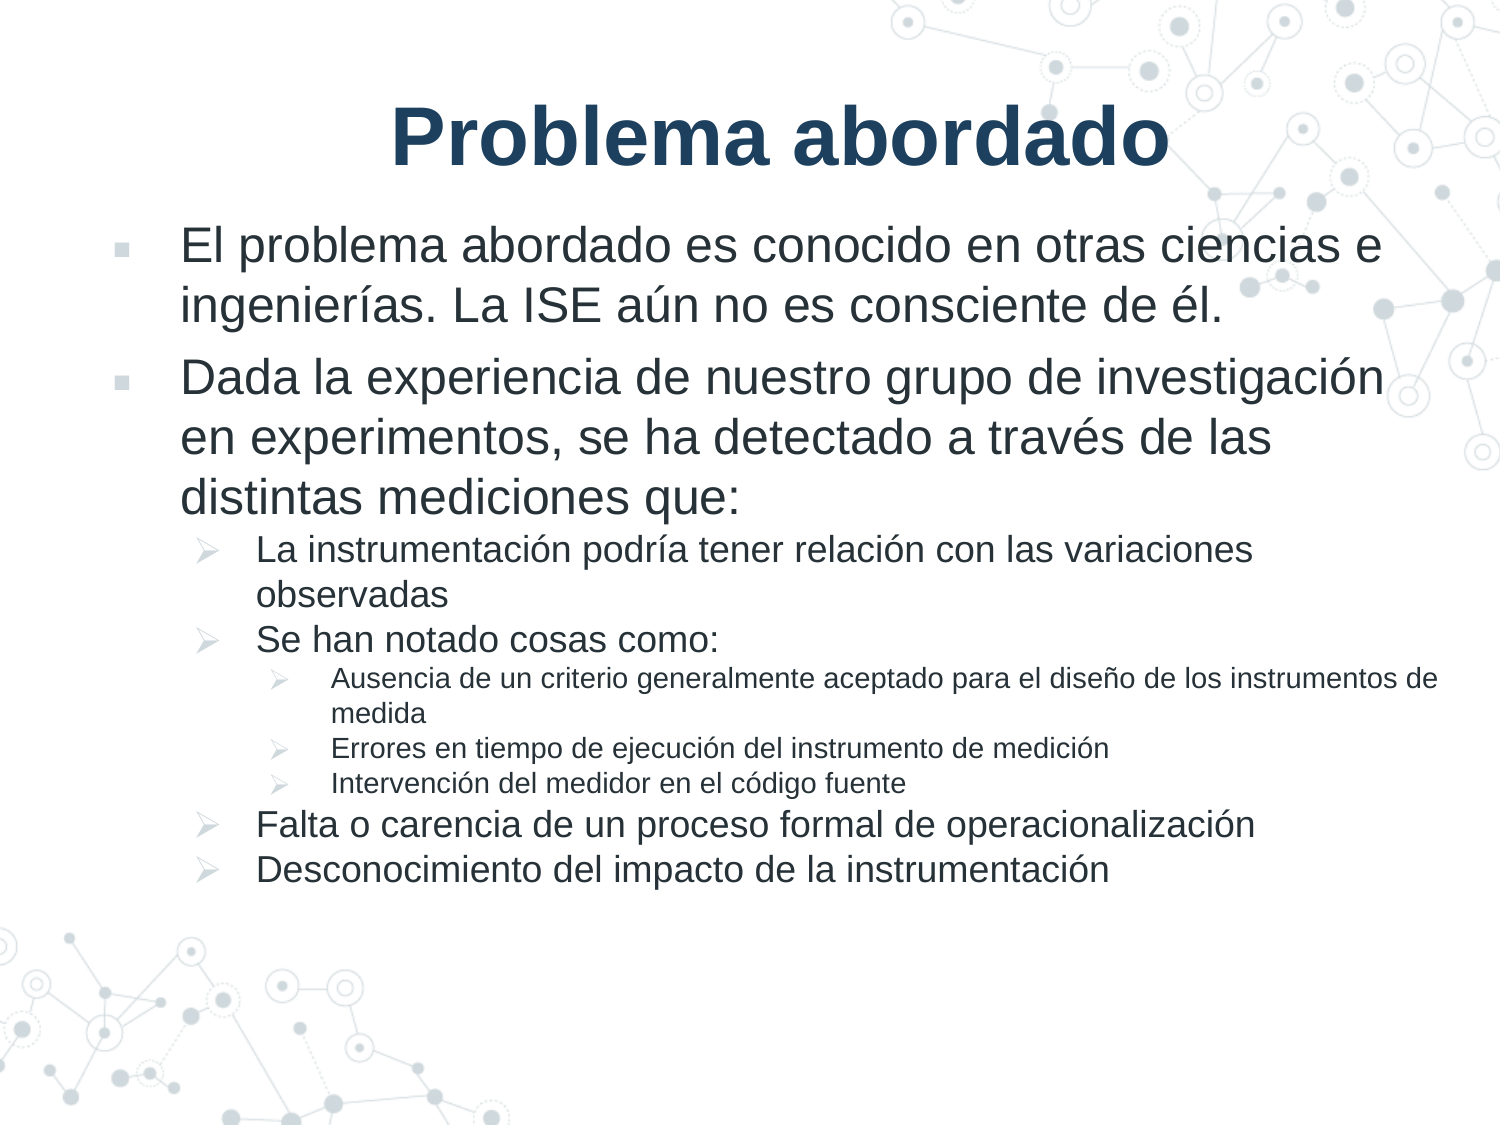

# Problema abordado
El problema abordado es conocido en otras ciencias e ingenierías. La ISE aún no es consciente de él.
Dada la experiencia de nuestro grupo de investigación en experimentos, se ha detectado a través de las distintas mediciones que:
La instrumentación podría tener relación con las variaciones observadas
Se han notado cosas como:
Ausencia de un criterio generalmente aceptado para el diseño de los instrumentos de medida
Errores en tiempo de ejecución del instrumento de medición
Intervención del medidor en el código fuente
Falta o carencia de un proceso formal de operacionalización
Desconocimiento del impacto de la instrumentación